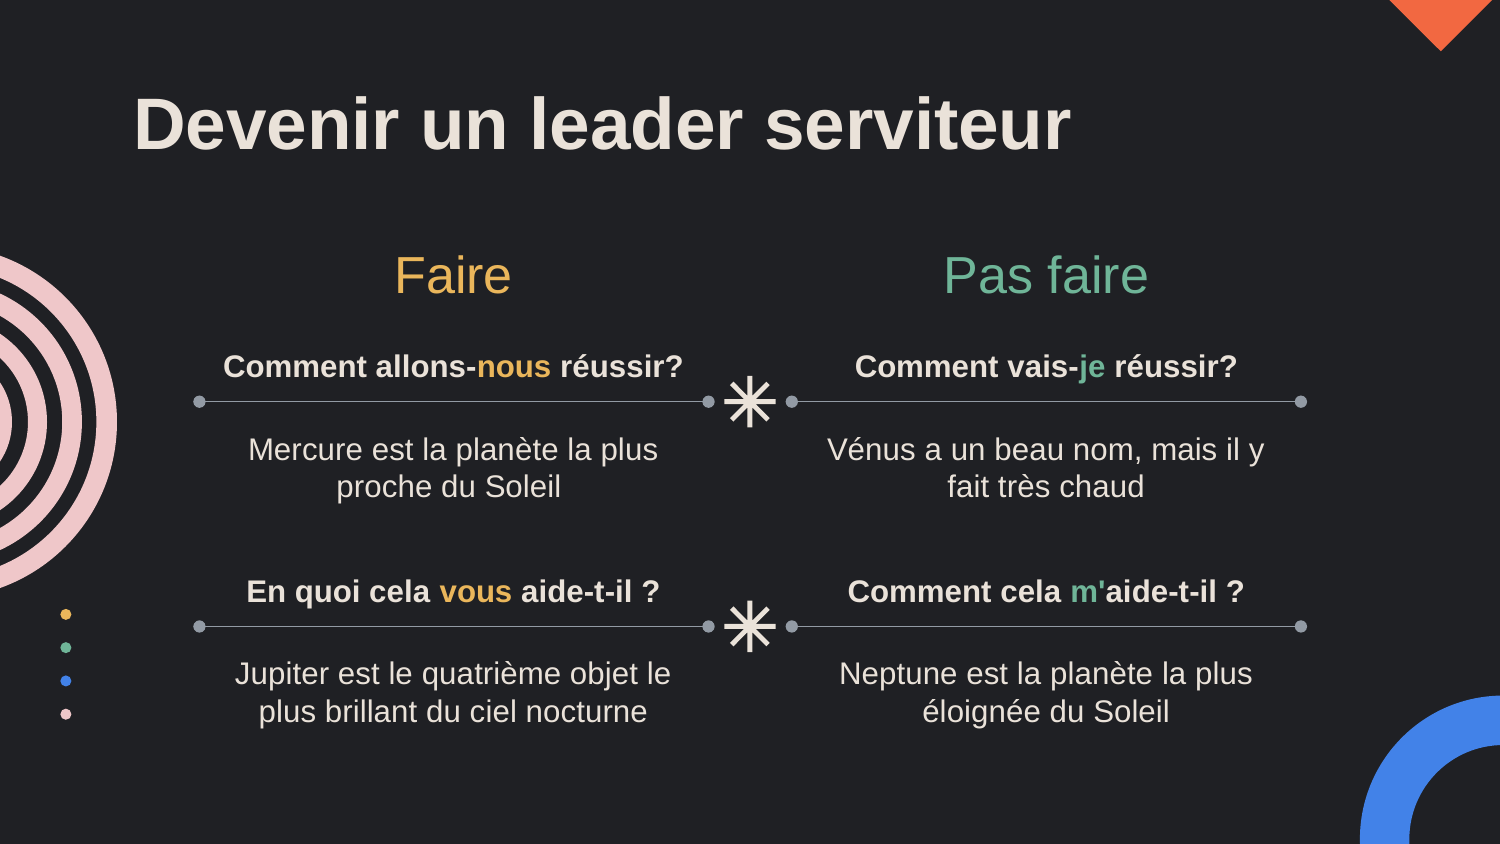

# Devenir un leader serviteur
Faire
Pas faire
Comment allons-nous réussir?
Comment vais-je réussir?

Mercure est la planète la plus proche du Soleil
Vénus a un beau nom, mais il y fait très chaud
En quoi cela vous aide-t-il ?
Comment cela m'aide-t-il ?

Jupiter est le quatrième objet le plus brillant du ciel nocturne
Neptune est la planète la plus éloignée du Soleil